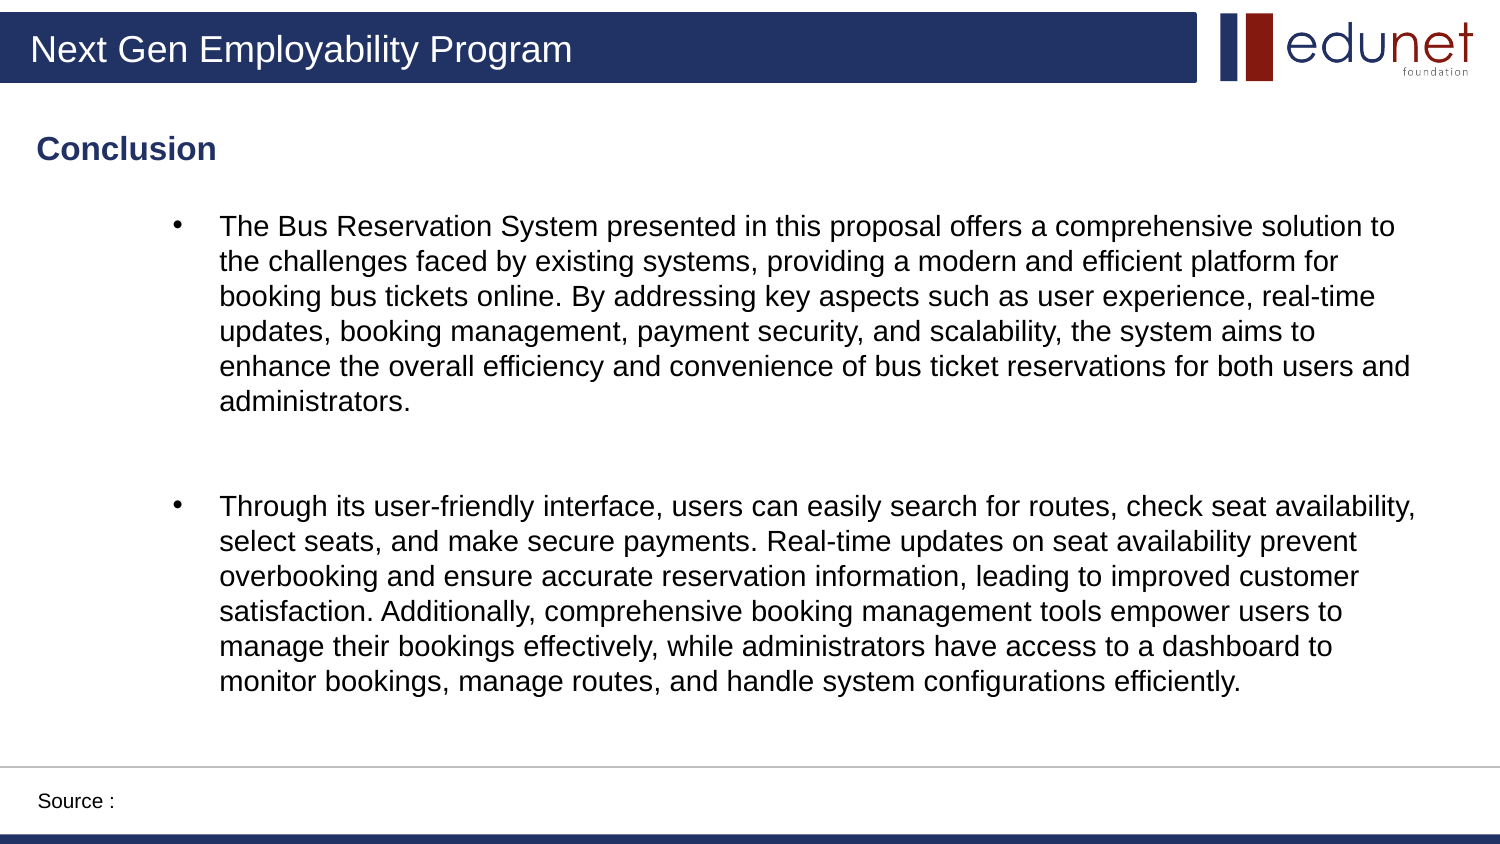

# Conclusion
The Bus Reservation System presented in this proposal offers a comprehensive solution to the challenges faced by existing systems, providing a modern and efficient platform for booking bus tickets online. By addressing key aspects such as user experience, real-time updates, booking management, payment security, and scalability, the system aims to enhance the overall efficiency and convenience of bus ticket reservations for both users and administrators.

Through its user-friendly interface, users can easily search for routes, check seat availability, select seats, and make secure payments. Real-time updates on seat availability prevent overbooking and ensure accurate reservation information, leading to improved customer satisfaction. Additionally, comprehensive booking management tools empower users to manage their bookings effectively, while administrators have access to a dashboard to monitor bookings, manage routes, and handle system configurations efficiently.

Source :